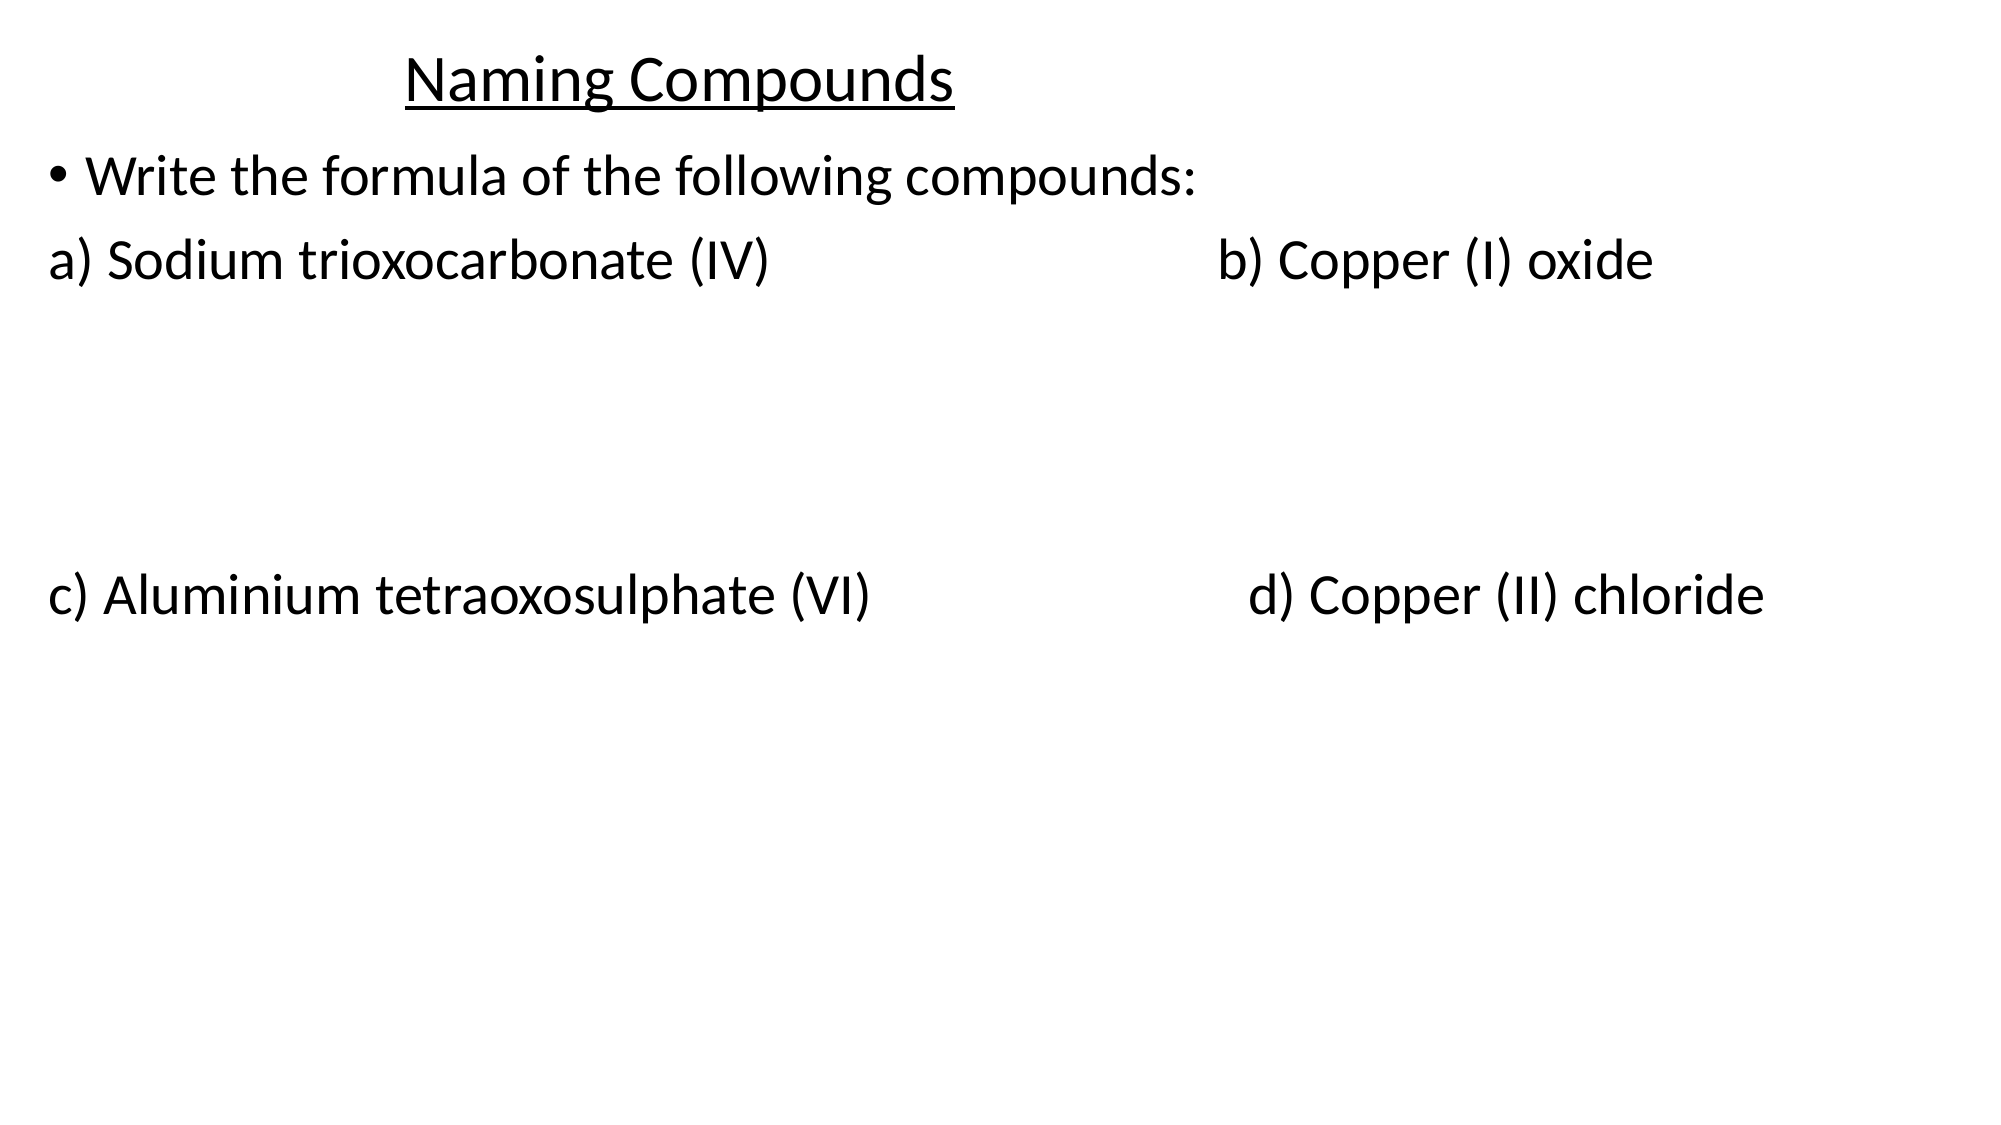

# Naming Compounds
Write the formula of the following compounds:
a) Sodium trioxocarbonate (IV)			         b) Copper (I) oxide

c) Aluminium tetraoxosulphate (VI)			d) Copper (II) chloride